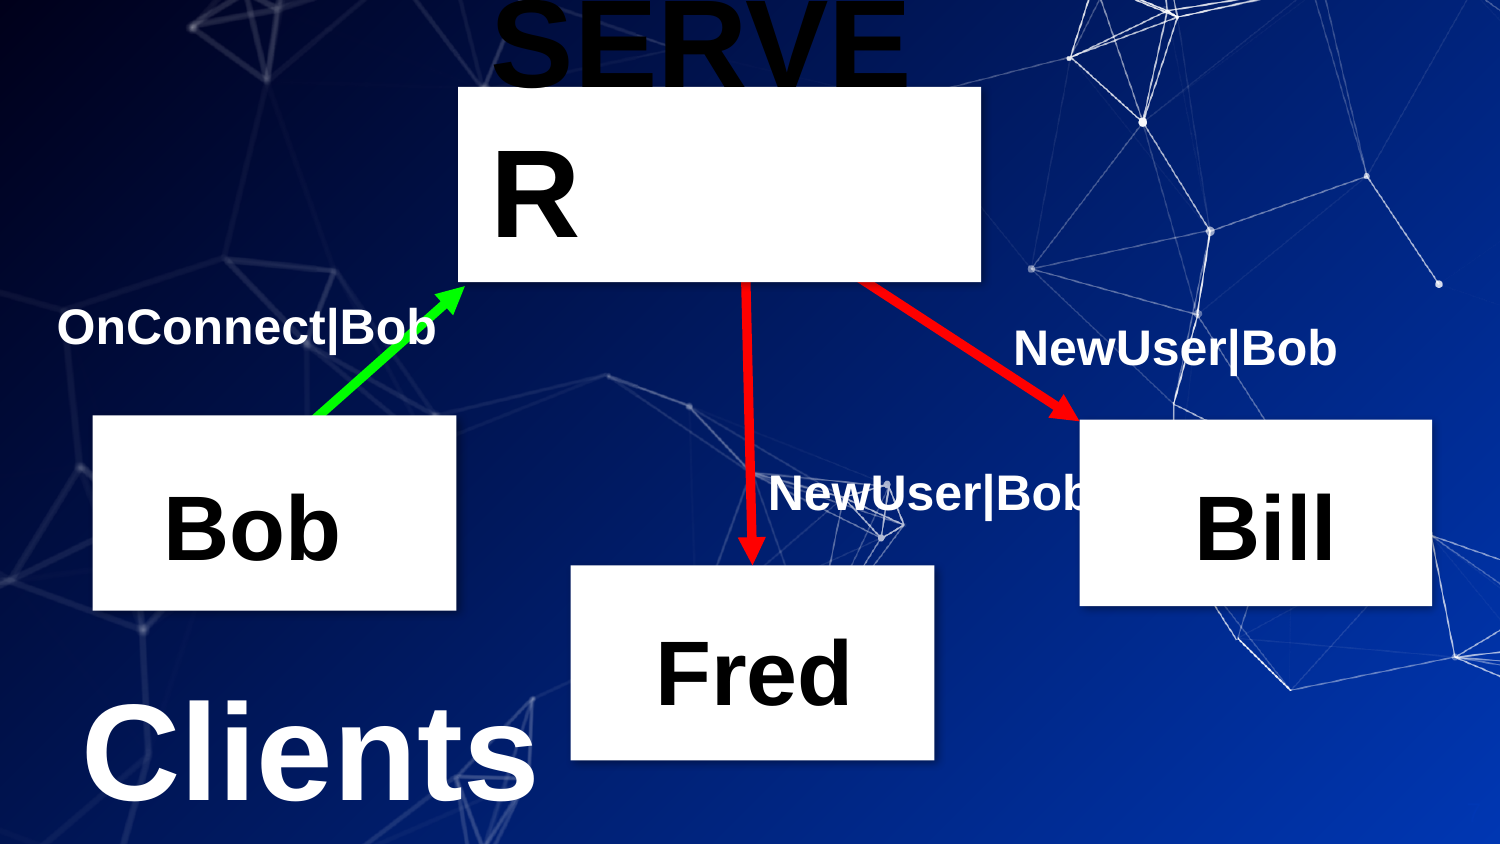

# SERVER
OnConnect|Bob
NewUser|Bob
NewUser|Bob

Bob
Bill

Fred
Clients
7